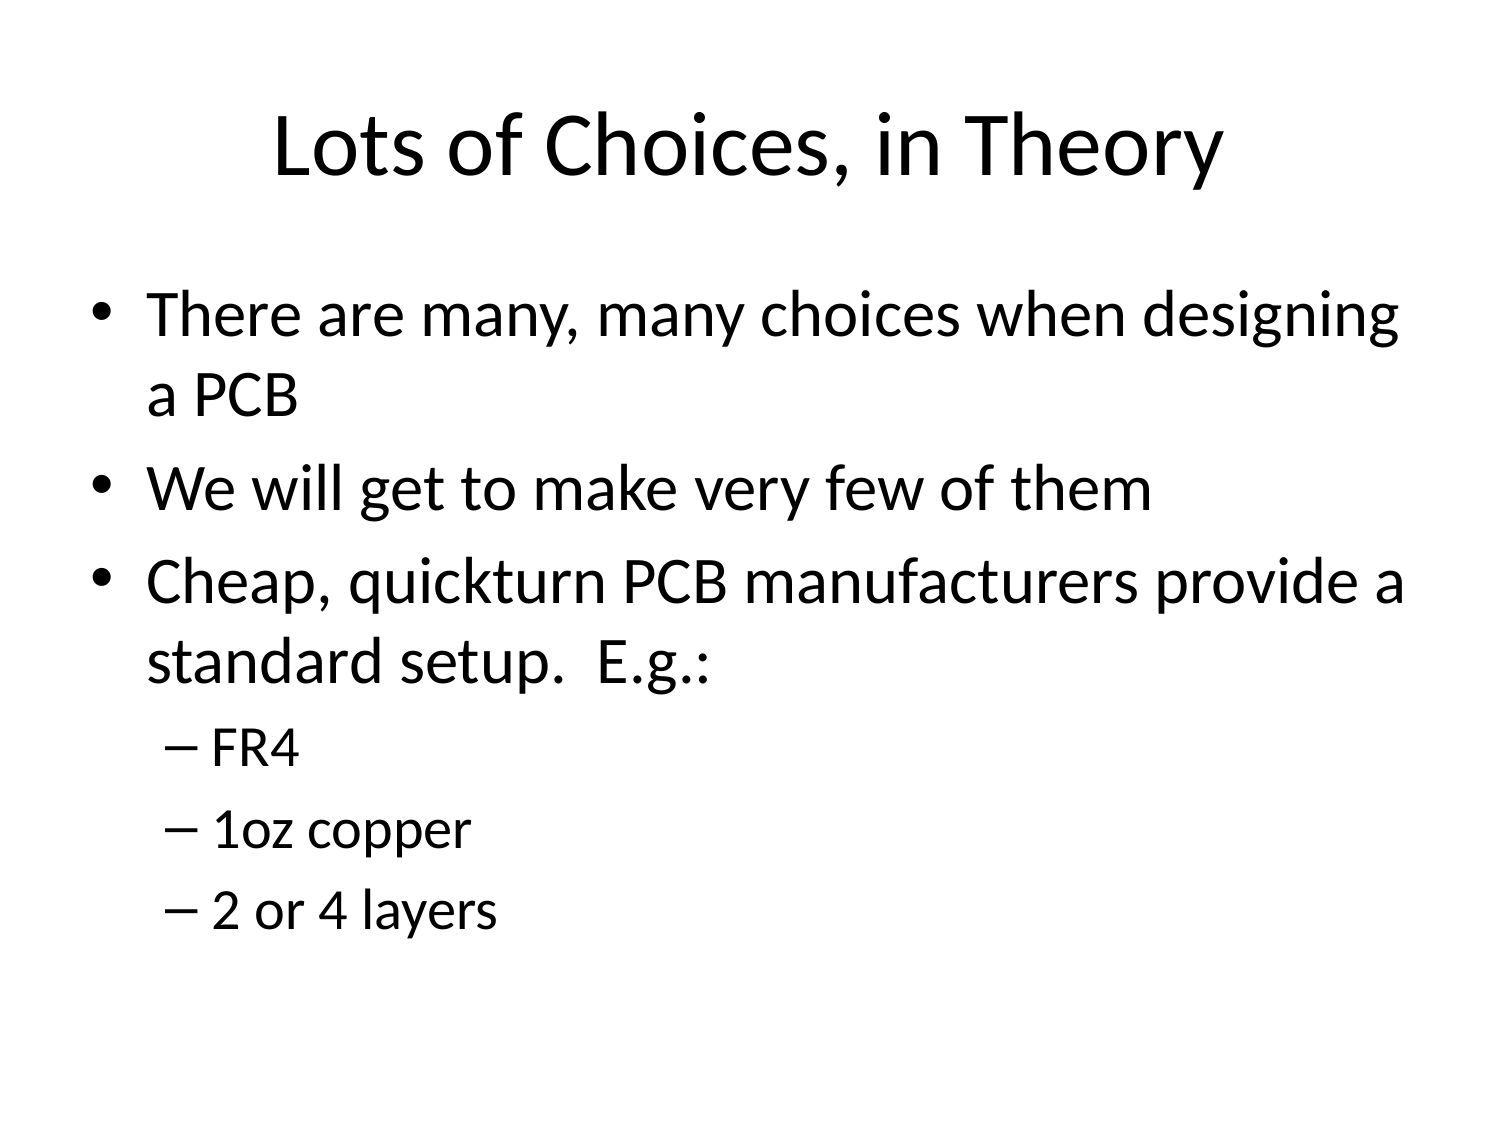

# Lots of Choices, in Theory
There are many, many choices when designing a PCB
We will get to make very few of them
Cheap, quickturn PCB manufacturers provide a standard setup.  E.g.:
FR4
1oz copper
2 or 4 layers